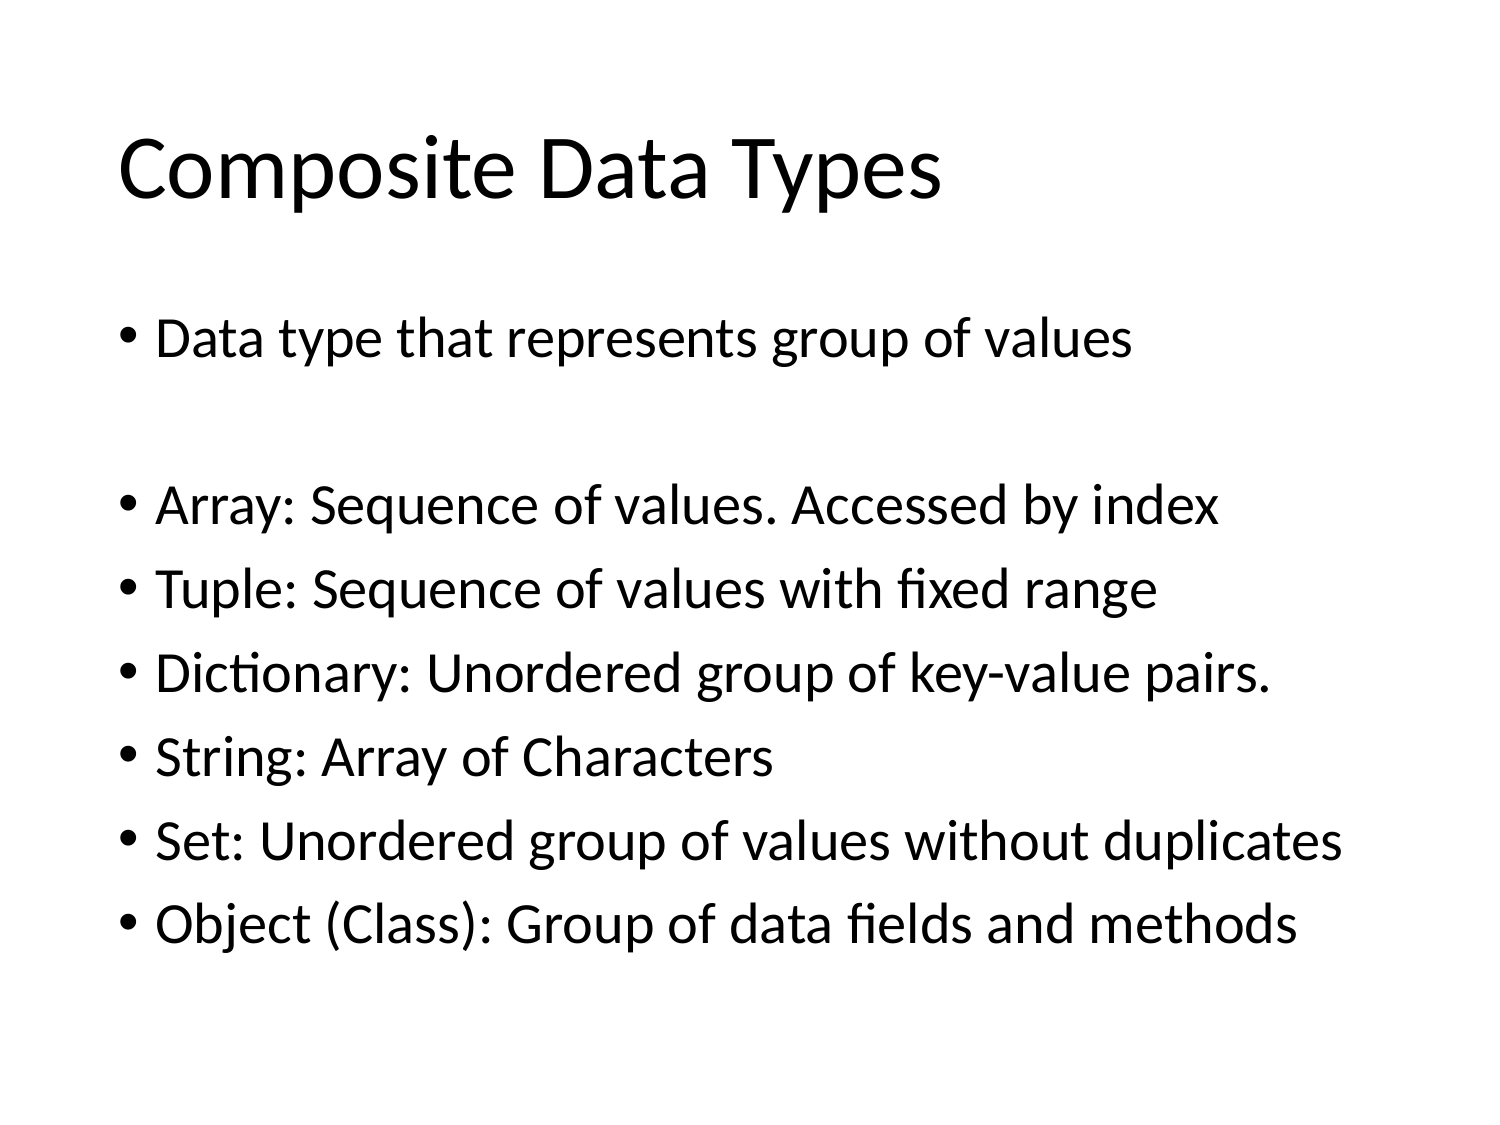

# Composite Data Types
Data type that represents group of values

Array: Sequence of values. Accessed by index
Tuple: Sequence of values with fixed range
Dictionary: Unordered group of key-value pairs.
String: Array of Characters
Set: Unordered group of values without duplicates
Object (Class): Group of data fields and methods